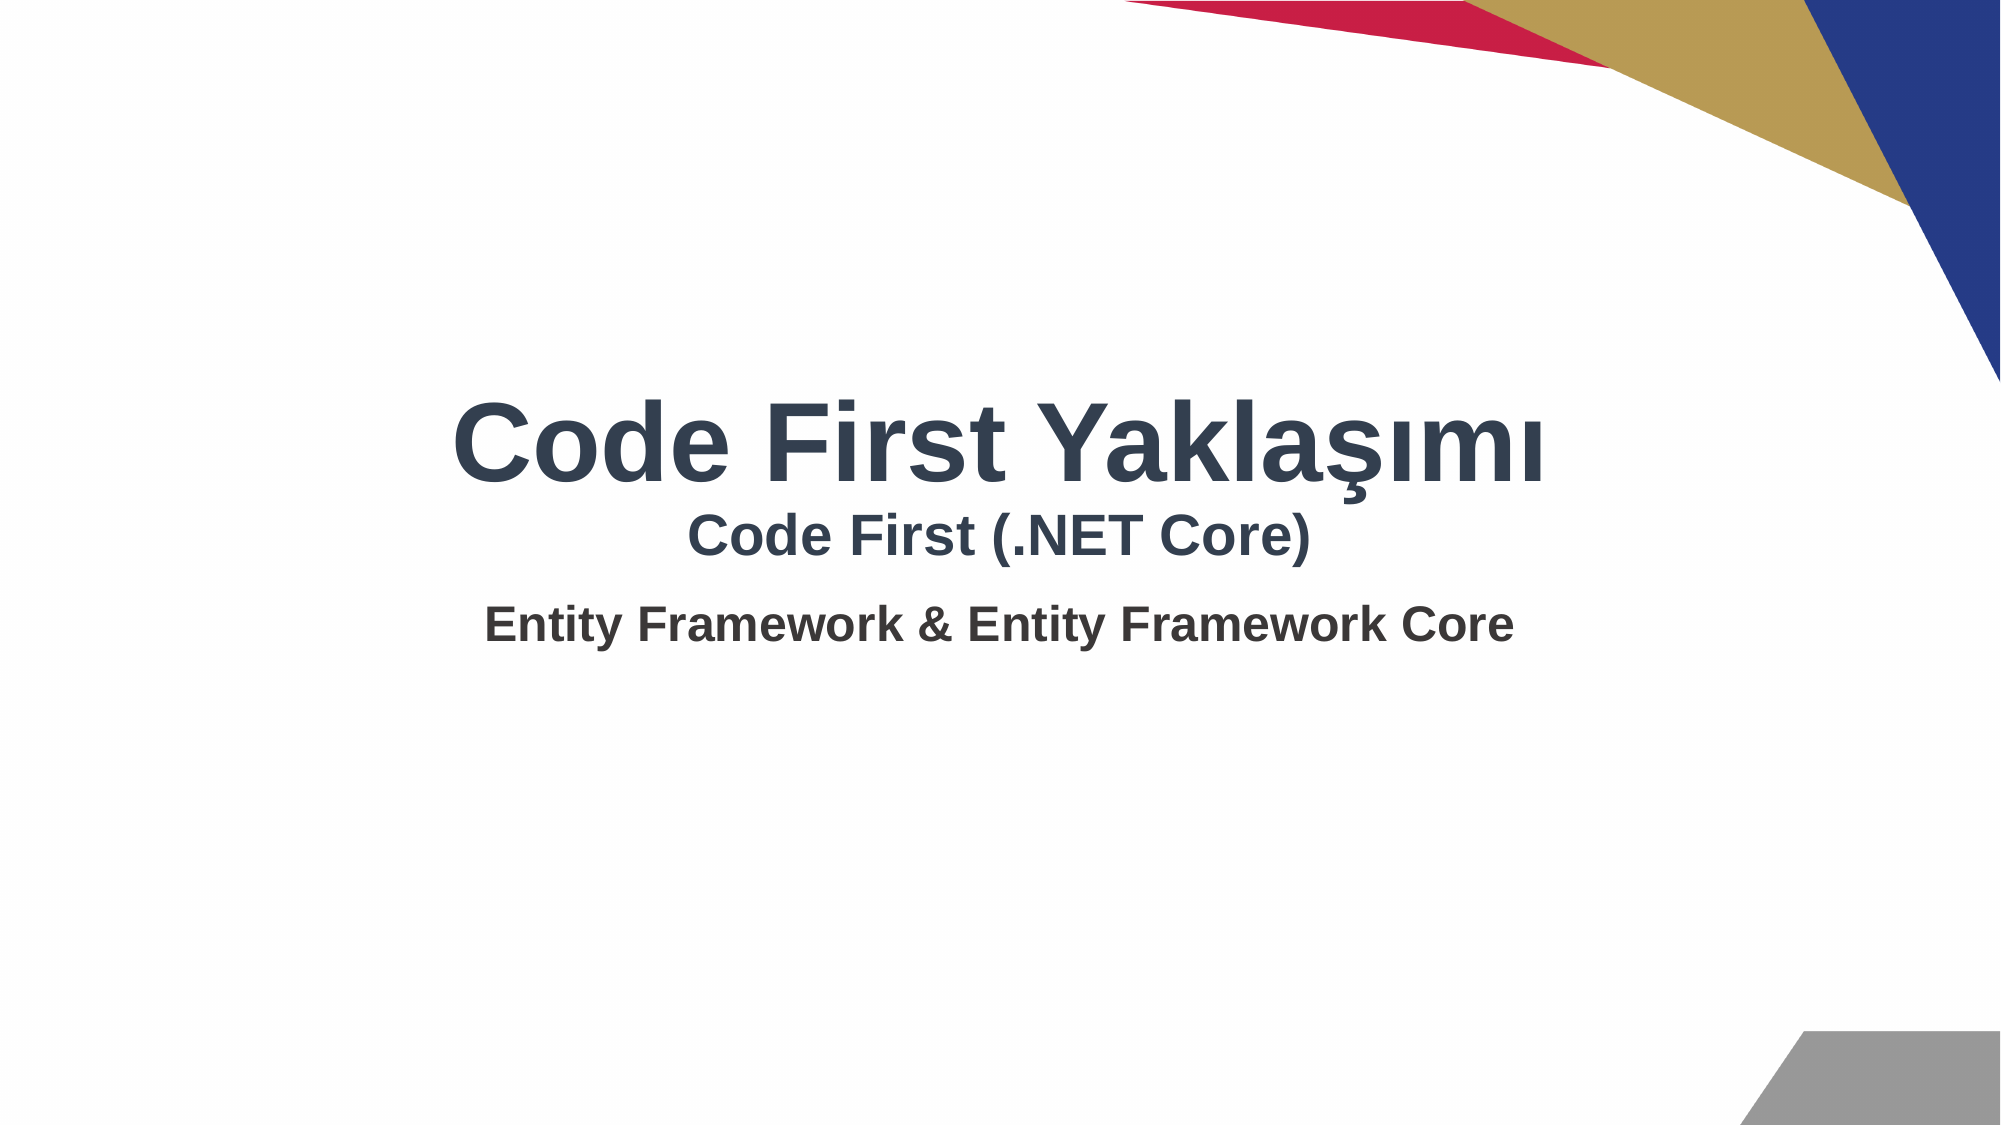

# Code First Yaklaşımı Code First (.NET Core)
Entity Framework & Entity Framework Core